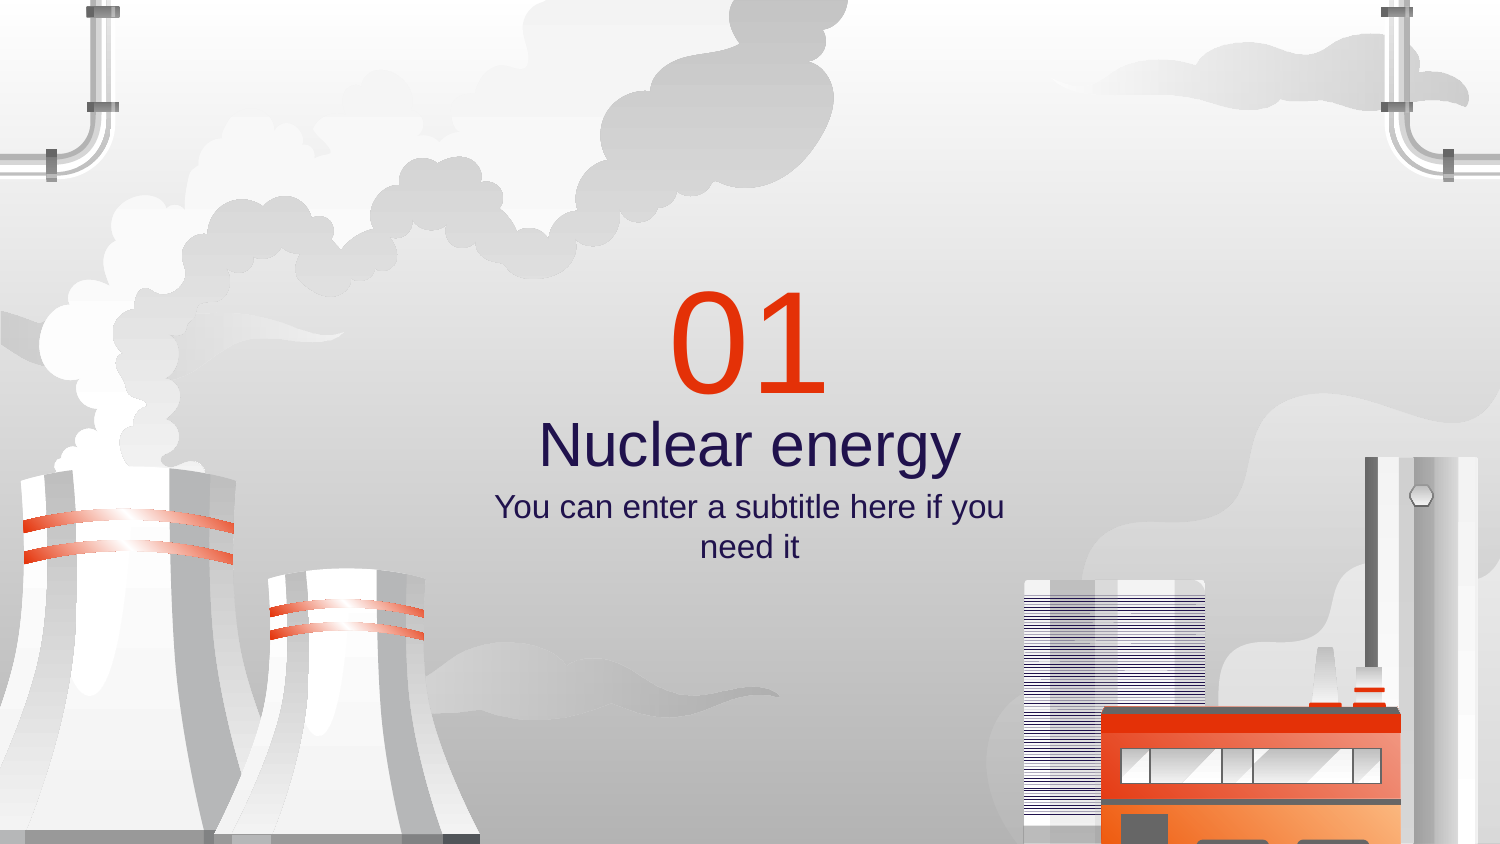

01
# Nuclear energy

You can enter a subtitle here if you need it